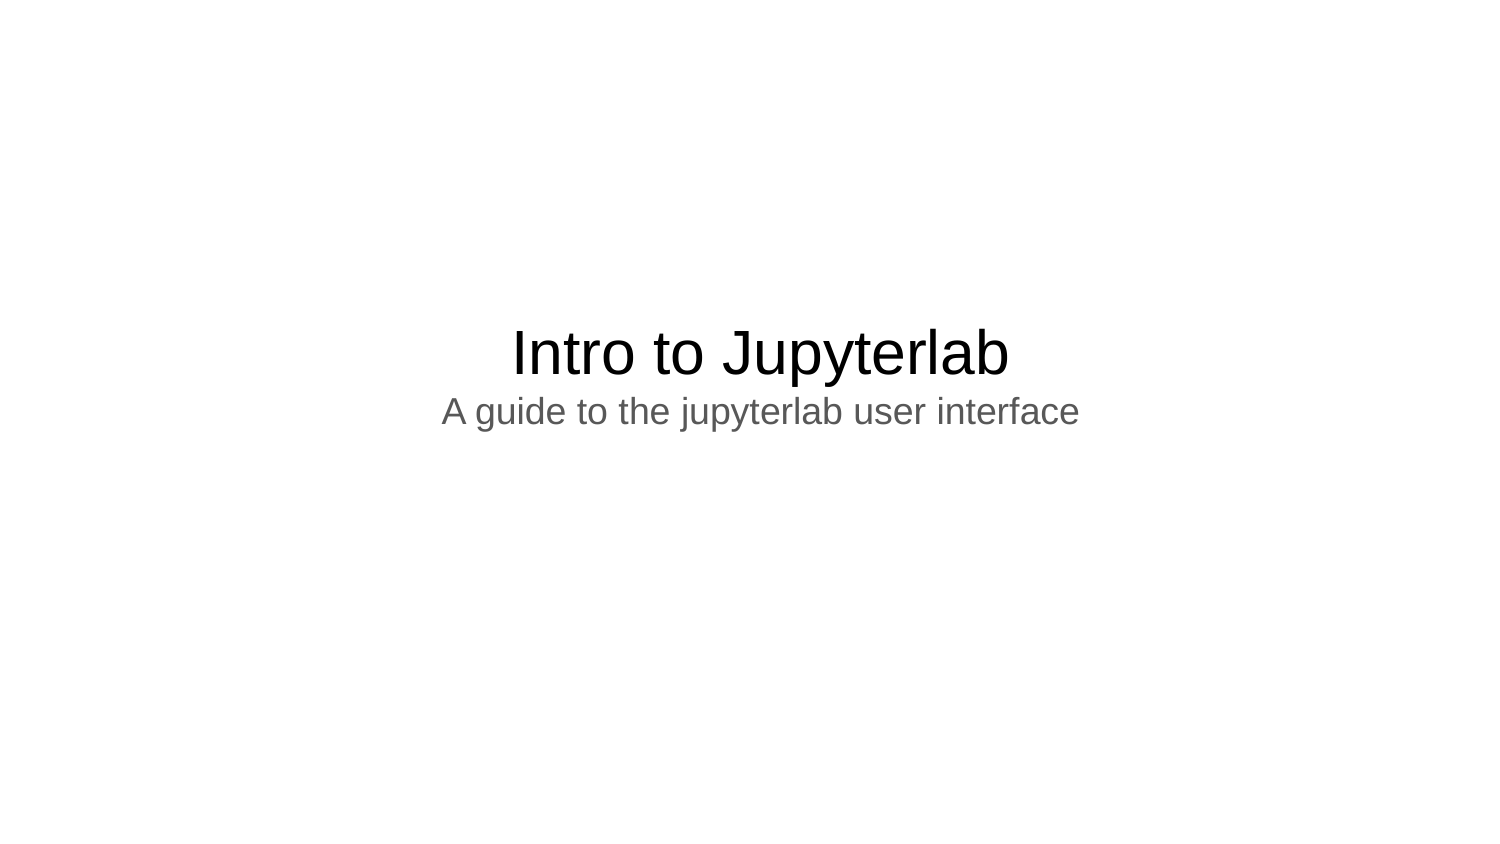

# Intro to Jupyterlab
A guide to the jupyterlab user interface